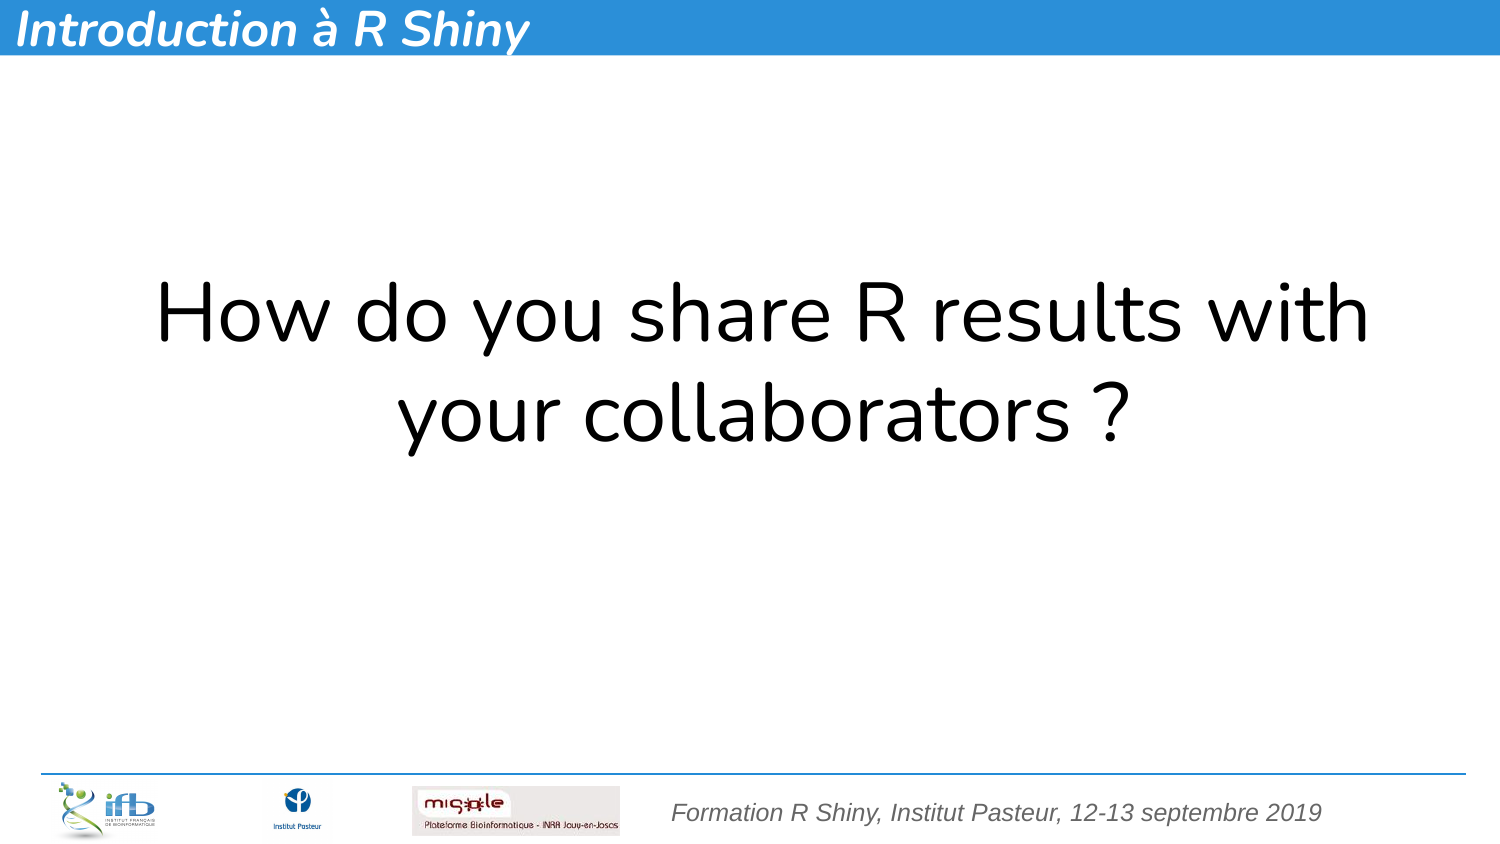

# Introduction à R Shiny
How do you share R results with your collaborators ?